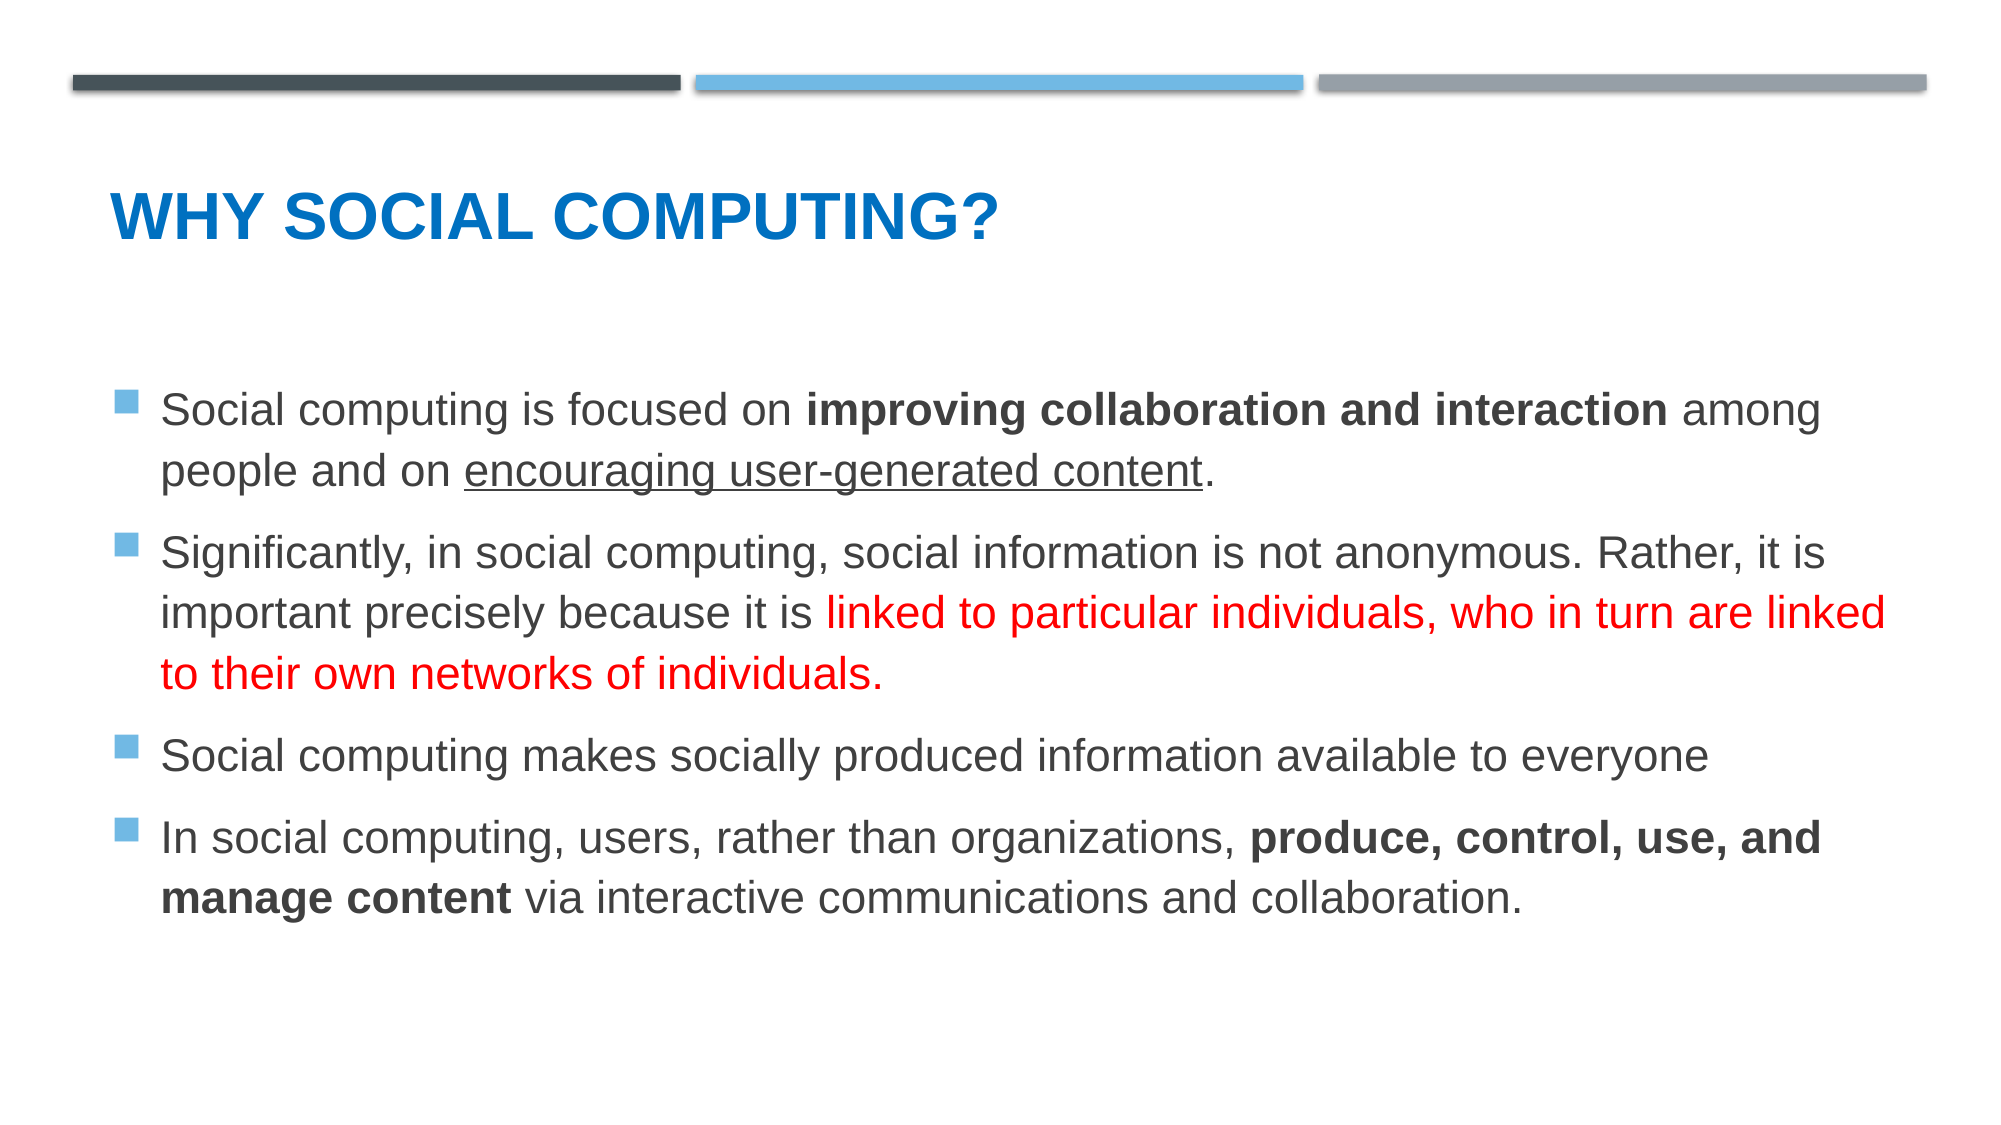

# Why Social computing?
Social computing is focused on improving collaboration and interaction among people and on encouraging user-generated content.
Significantly, in social computing, social information is not anonymous. Rather, it is important precisely because it is linked to particular individuals, who in turn are linked to their own networks of individuals.
Social computing makes socially produced information available to everyone
In social computing, users, rather than organizations, produce, control, use, and manage content via interactive communications and collaboration.